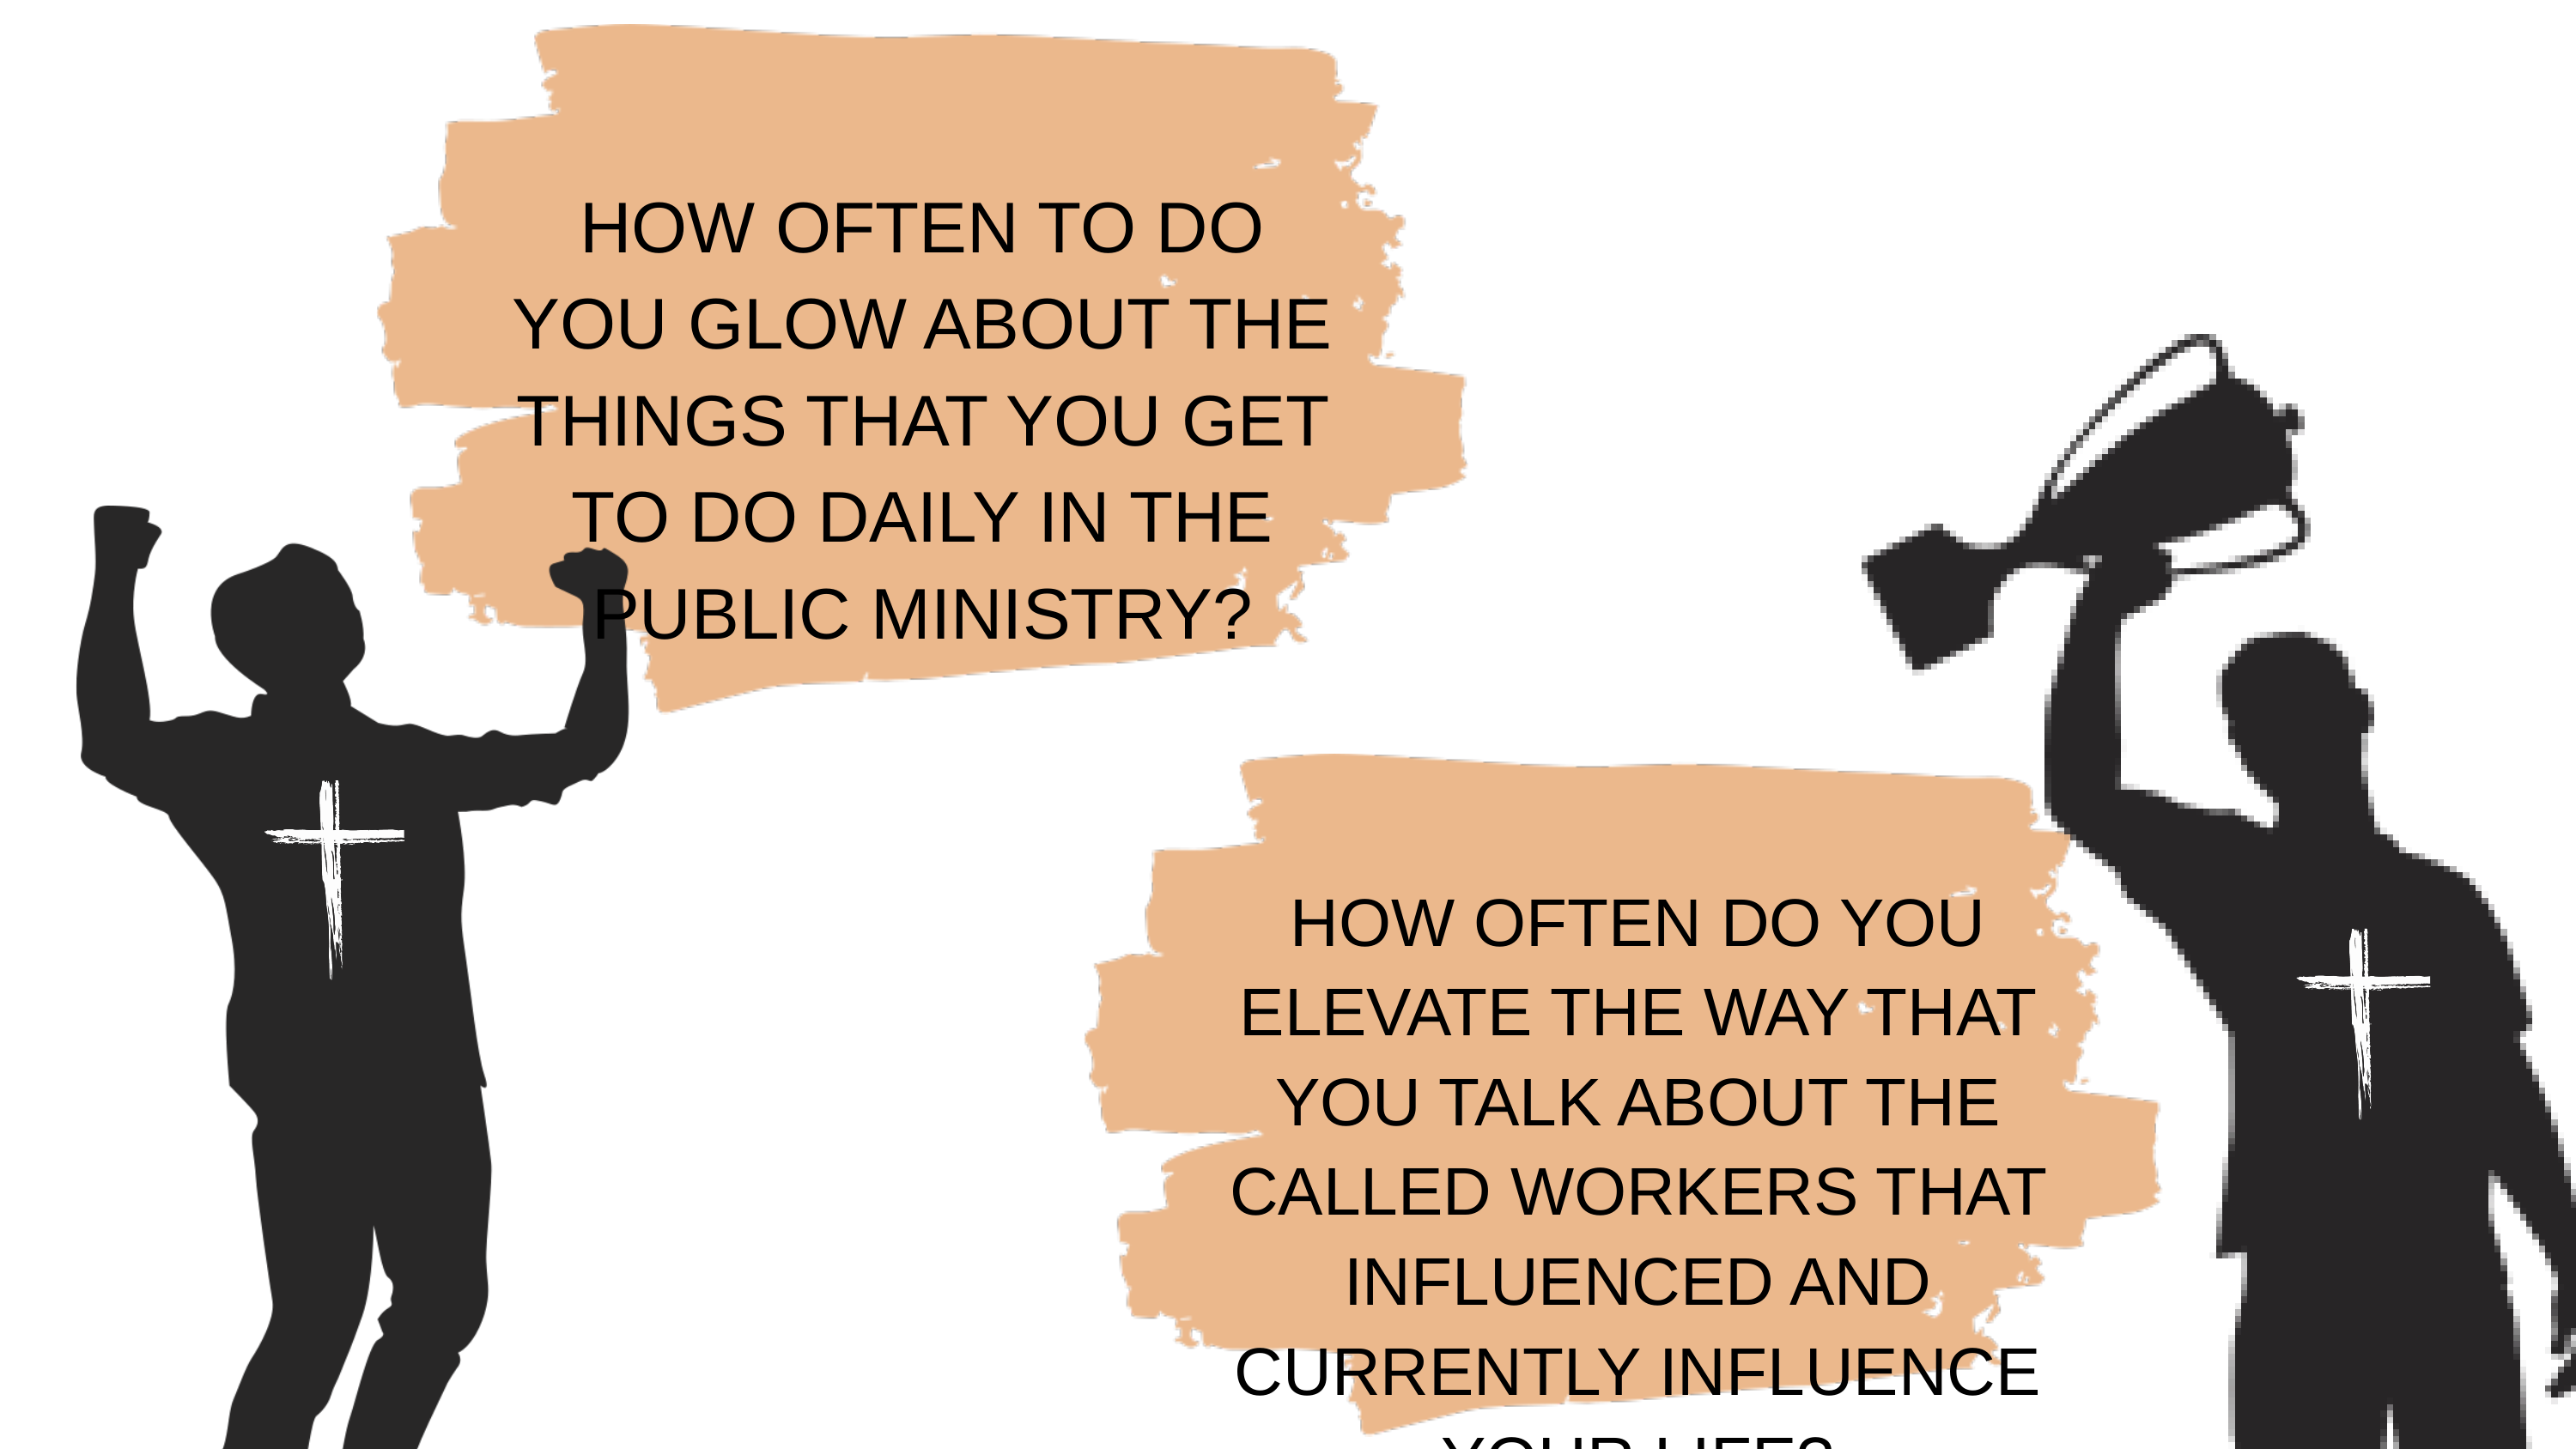

HOW OFTEN TO DO YOU GLOW ABOUT THE THINGS THAT YOU GET TO DO DAILY IN THE PUBLIC MINISTRY?

HOW OFTEN DO YOU ELEVATE THE WAY THAT YOU TALK ABOUT THE CALLED WORKERS THAT INFLUENCED AND CURRENTLY INFLUENCE YOUR LIFE?